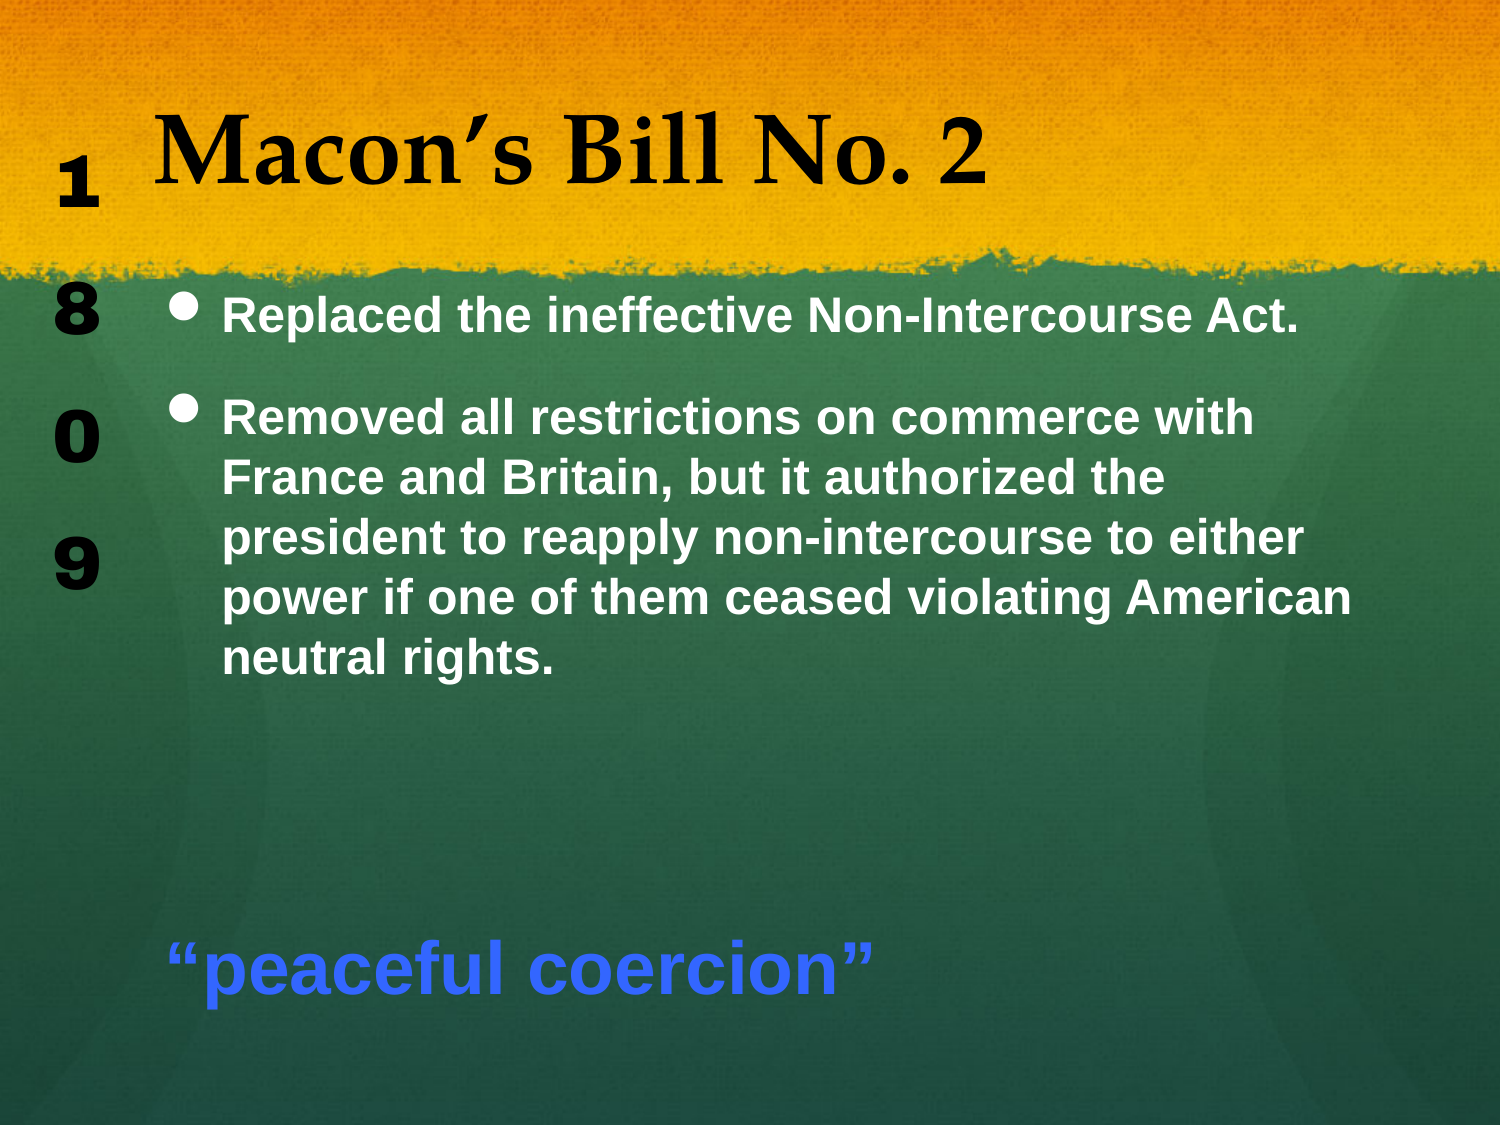

# Macon’s Bill No. 2
1
8
0
9

Replaced the ineffective Non-Intercourse Act.
Removed all restrictions on commerce with France and Britain, but it authorized the president to reapply non-intercourse to either power if one of them ceased violating American neutral rights.
“peaceful coercion”